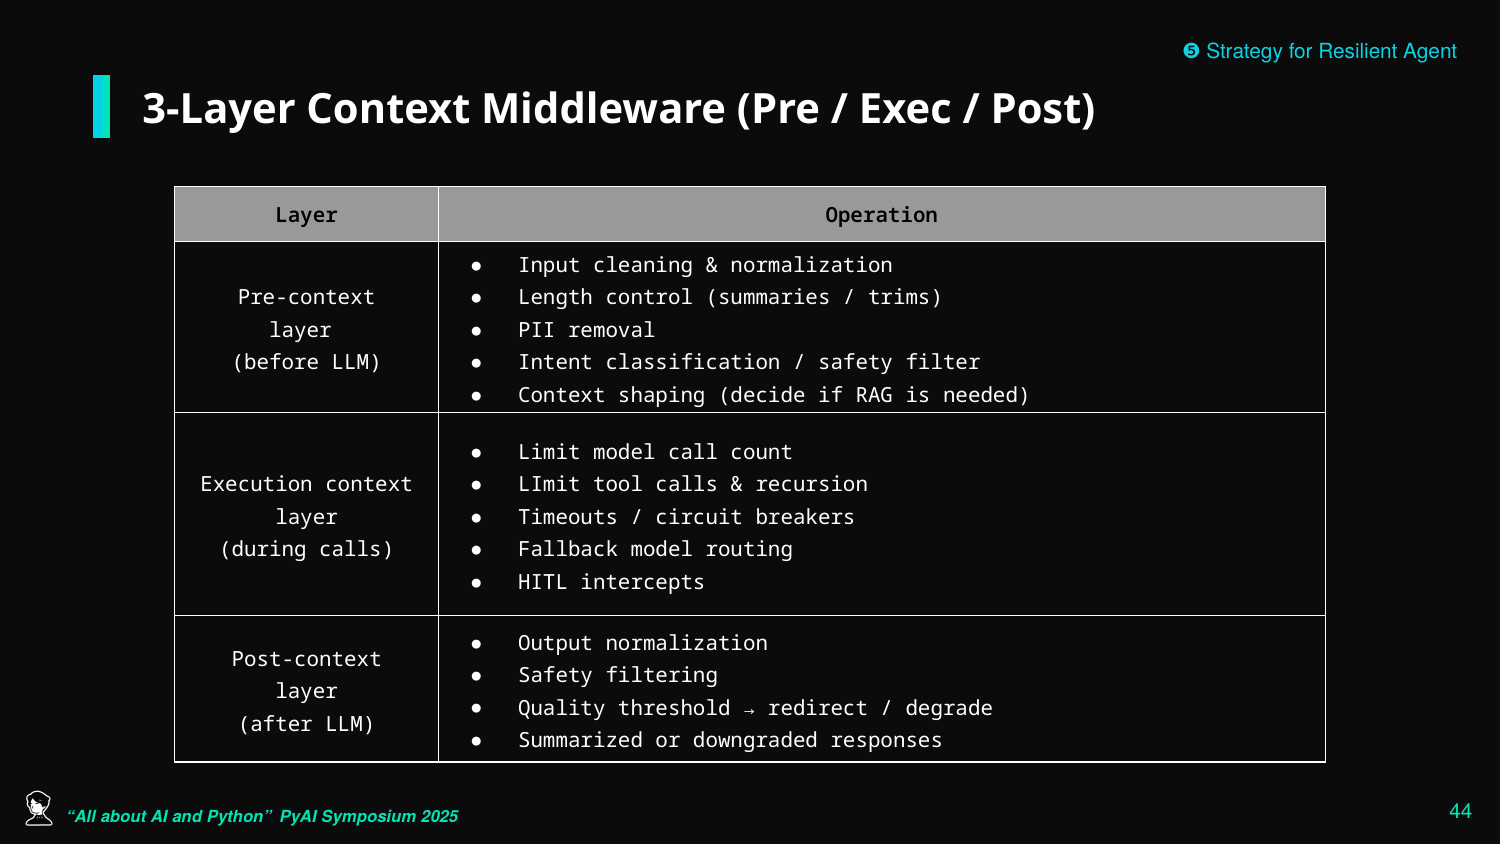

❺ Strategy for Resilient Agent
# 3-Layer Context Middleware (Pre / Exec / Post)
| Layer | Operation |
| --- | --- |
| Pre-context layer (before LLM) | Input cleaning & normalization Length control (summaries / trims) PII removal Intent classification / safety filter Context shaping (decide if RAG is needed) |
| Execution context layer (during calls) | Limit model call count LImit tool calls & recursion Timeouts / circuit breakers Fallback model routing HITL intercepts |
| Post-context layer (after LLM) | Output normalization Safety filtering Quality threshold → redirect / degrade Summarized or downgraded responses |
44